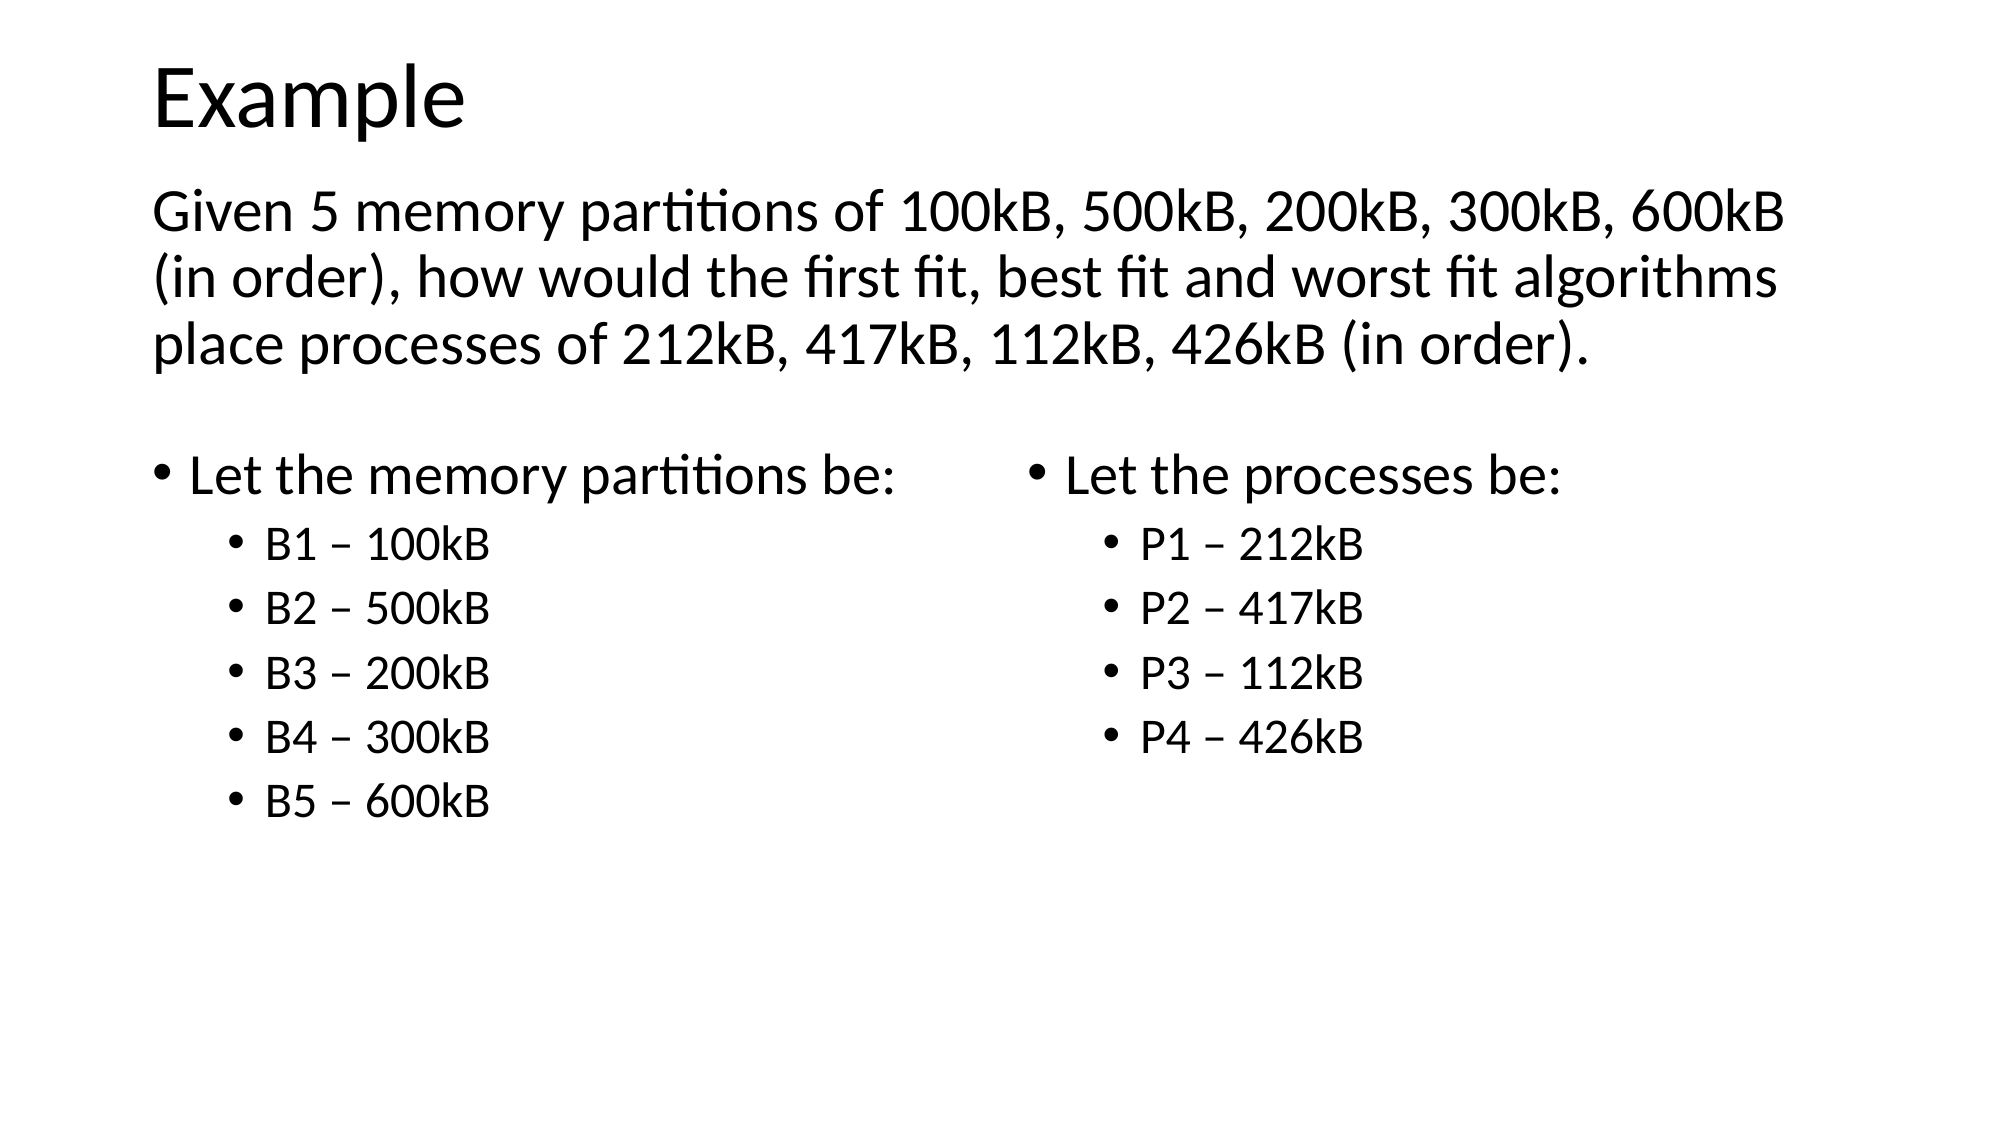

# Example
Given 5 memory partitions of 100kB, 500kB, 200kB, 300kB, 600kB (in order), how would the first fit, best fit and worst fit algorithms place processes of 212kB, 417kB, 112kB, 426kB (in order).
Let the memory partitions be:
B1 – 100kB
B2 – 500kB
B3 – 200kB
B4 – 300kB
B5 – 600kB

Let the processes be:
P1 – 212kB
P2 – 417kB
P3 – 112kB
P4 – 426kB